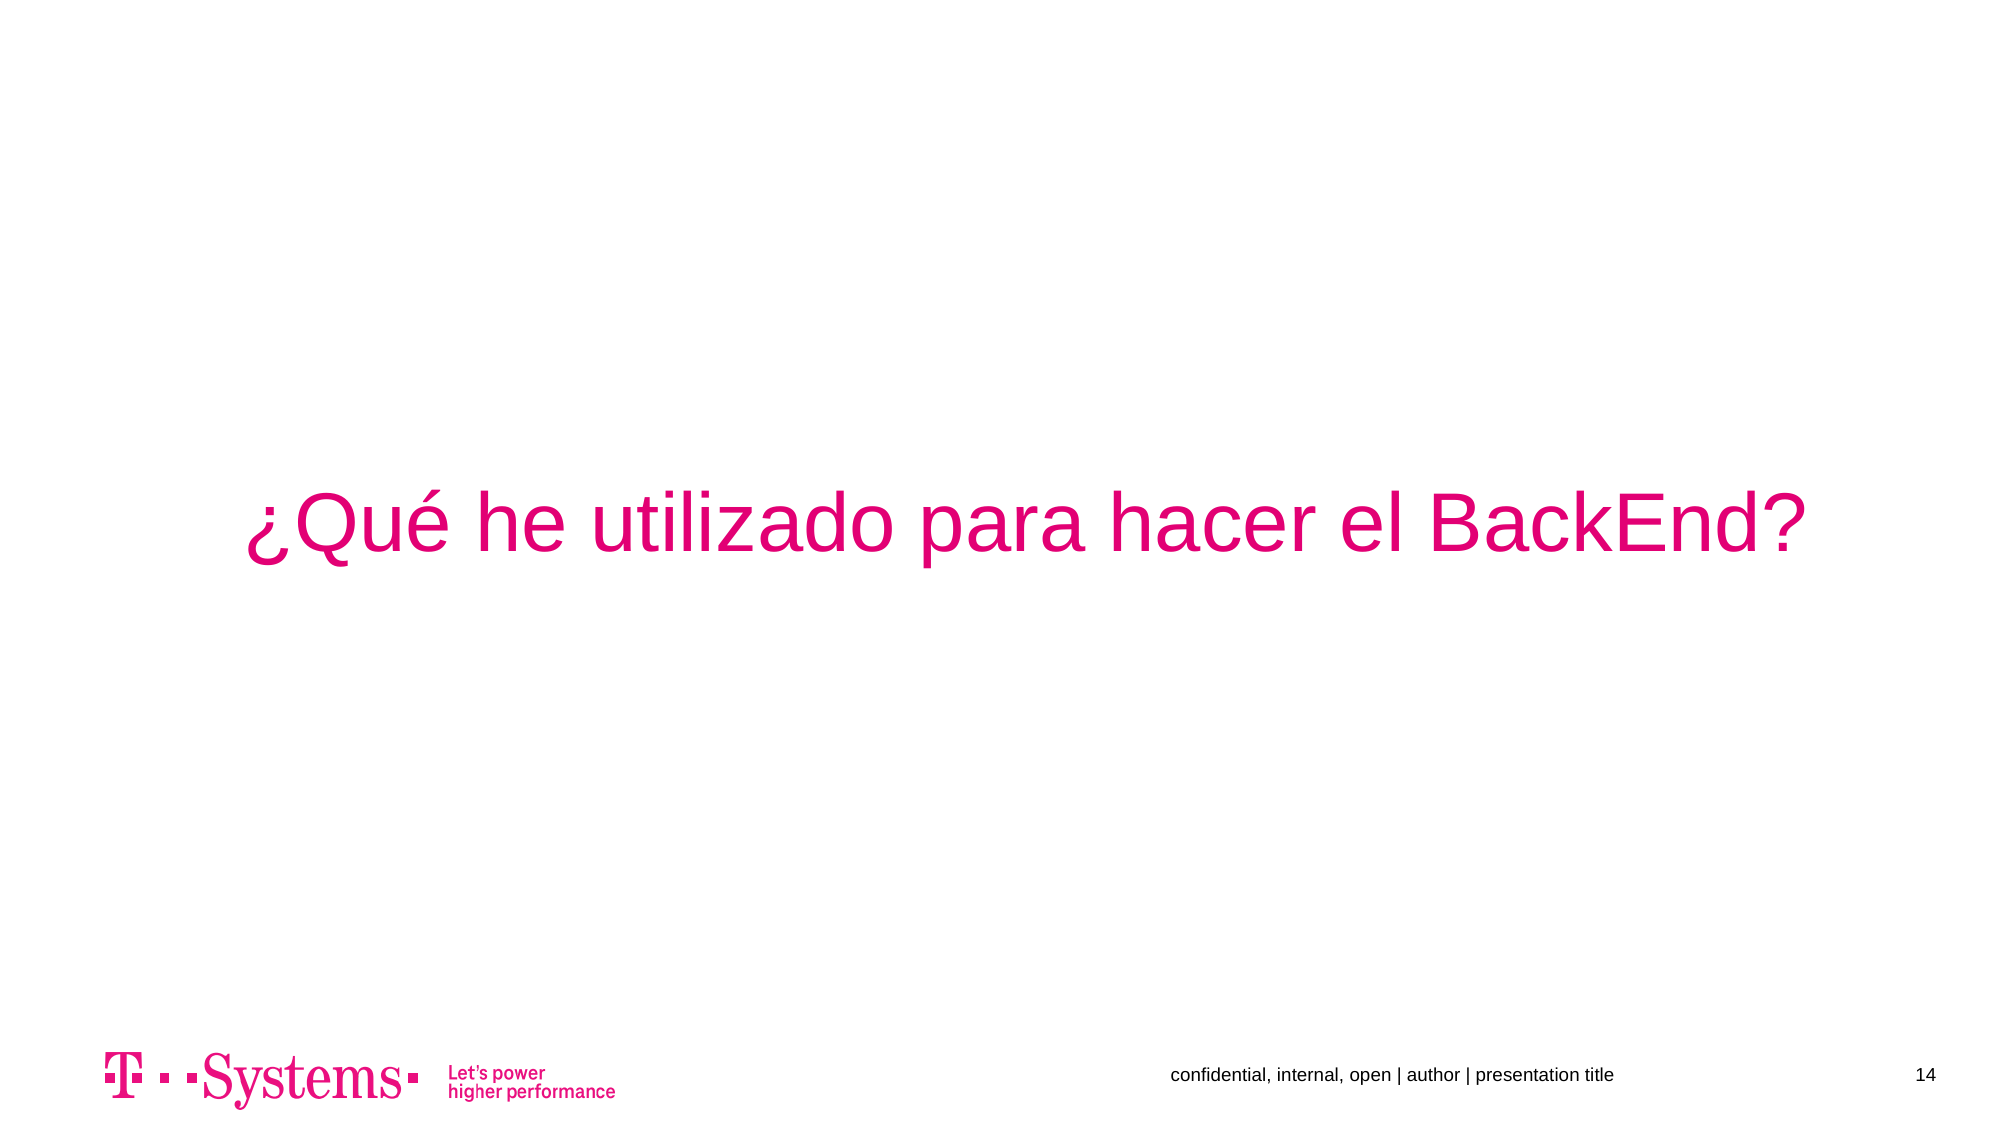

# ¿Qué he utilizado para hacer el BackEnd?
confidential, internal, open | author | presentation title
14